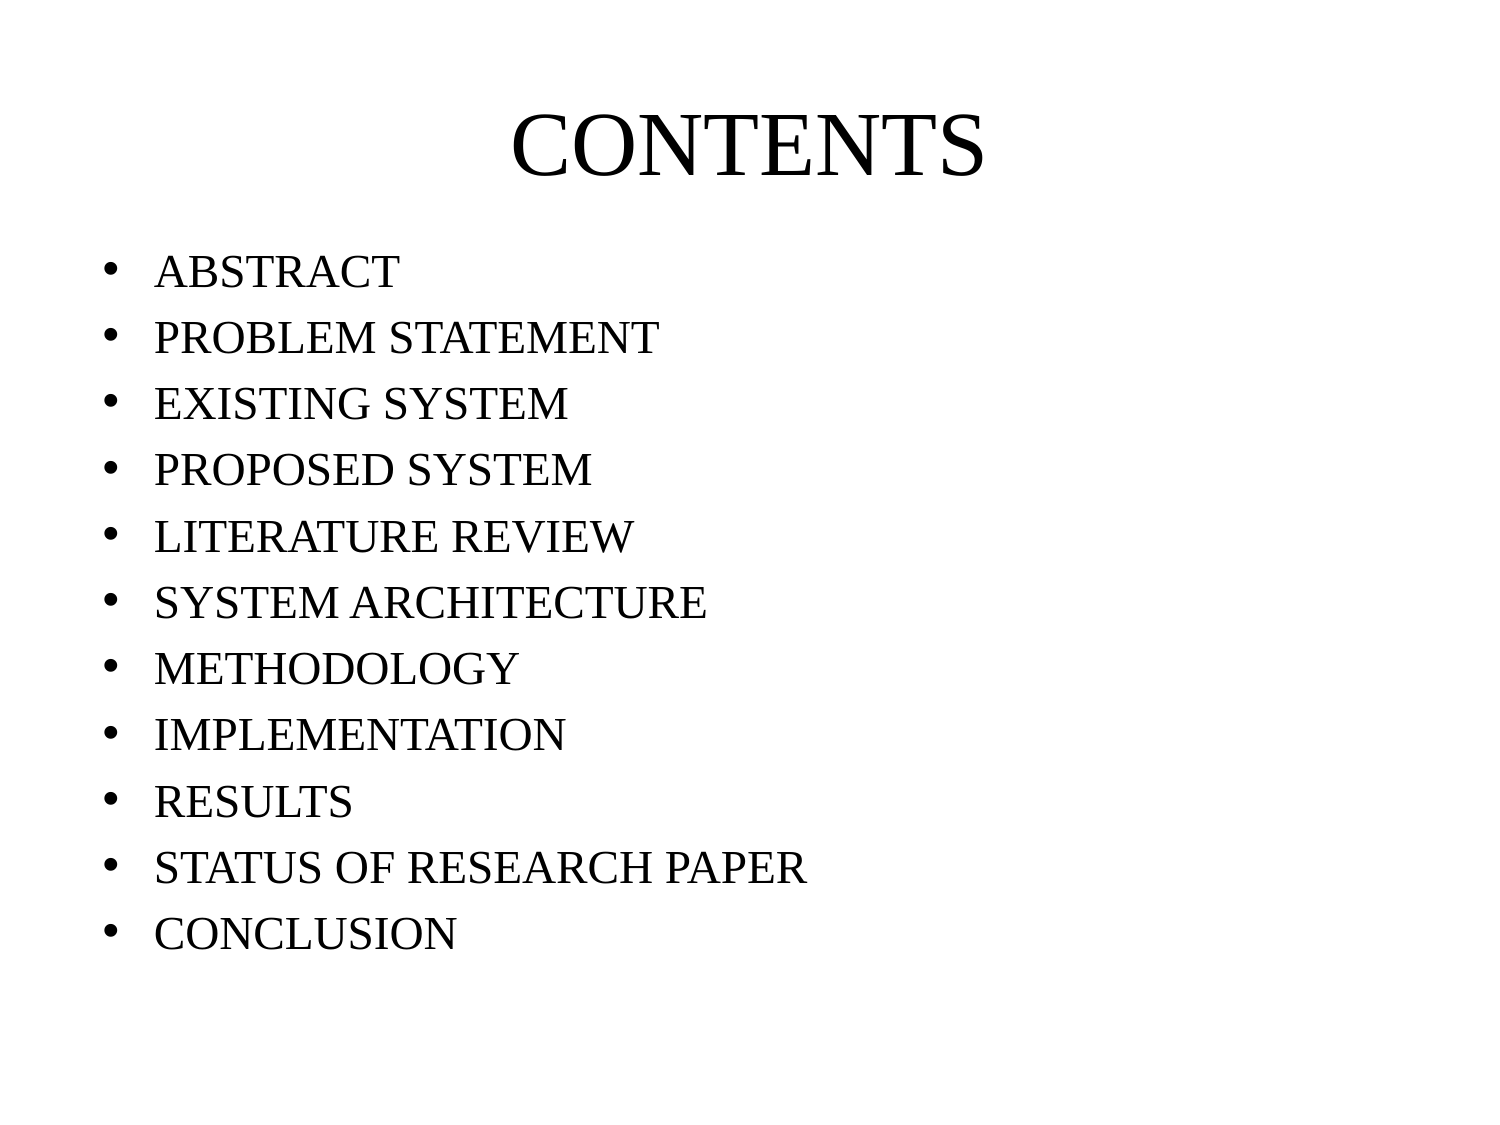

# CONTENTS
ABSTRACT
PROBLEM STATEMENT
EXISTING SYSTEM
PROPOSED SYSTEM
LITERATURE REVIEW
SYSTEM ARCHITECTURE
METHODOLOGY
IMPLEMENTATION
RESULTS
STATUS OF RESEARCH PAPER
CONCLUSION